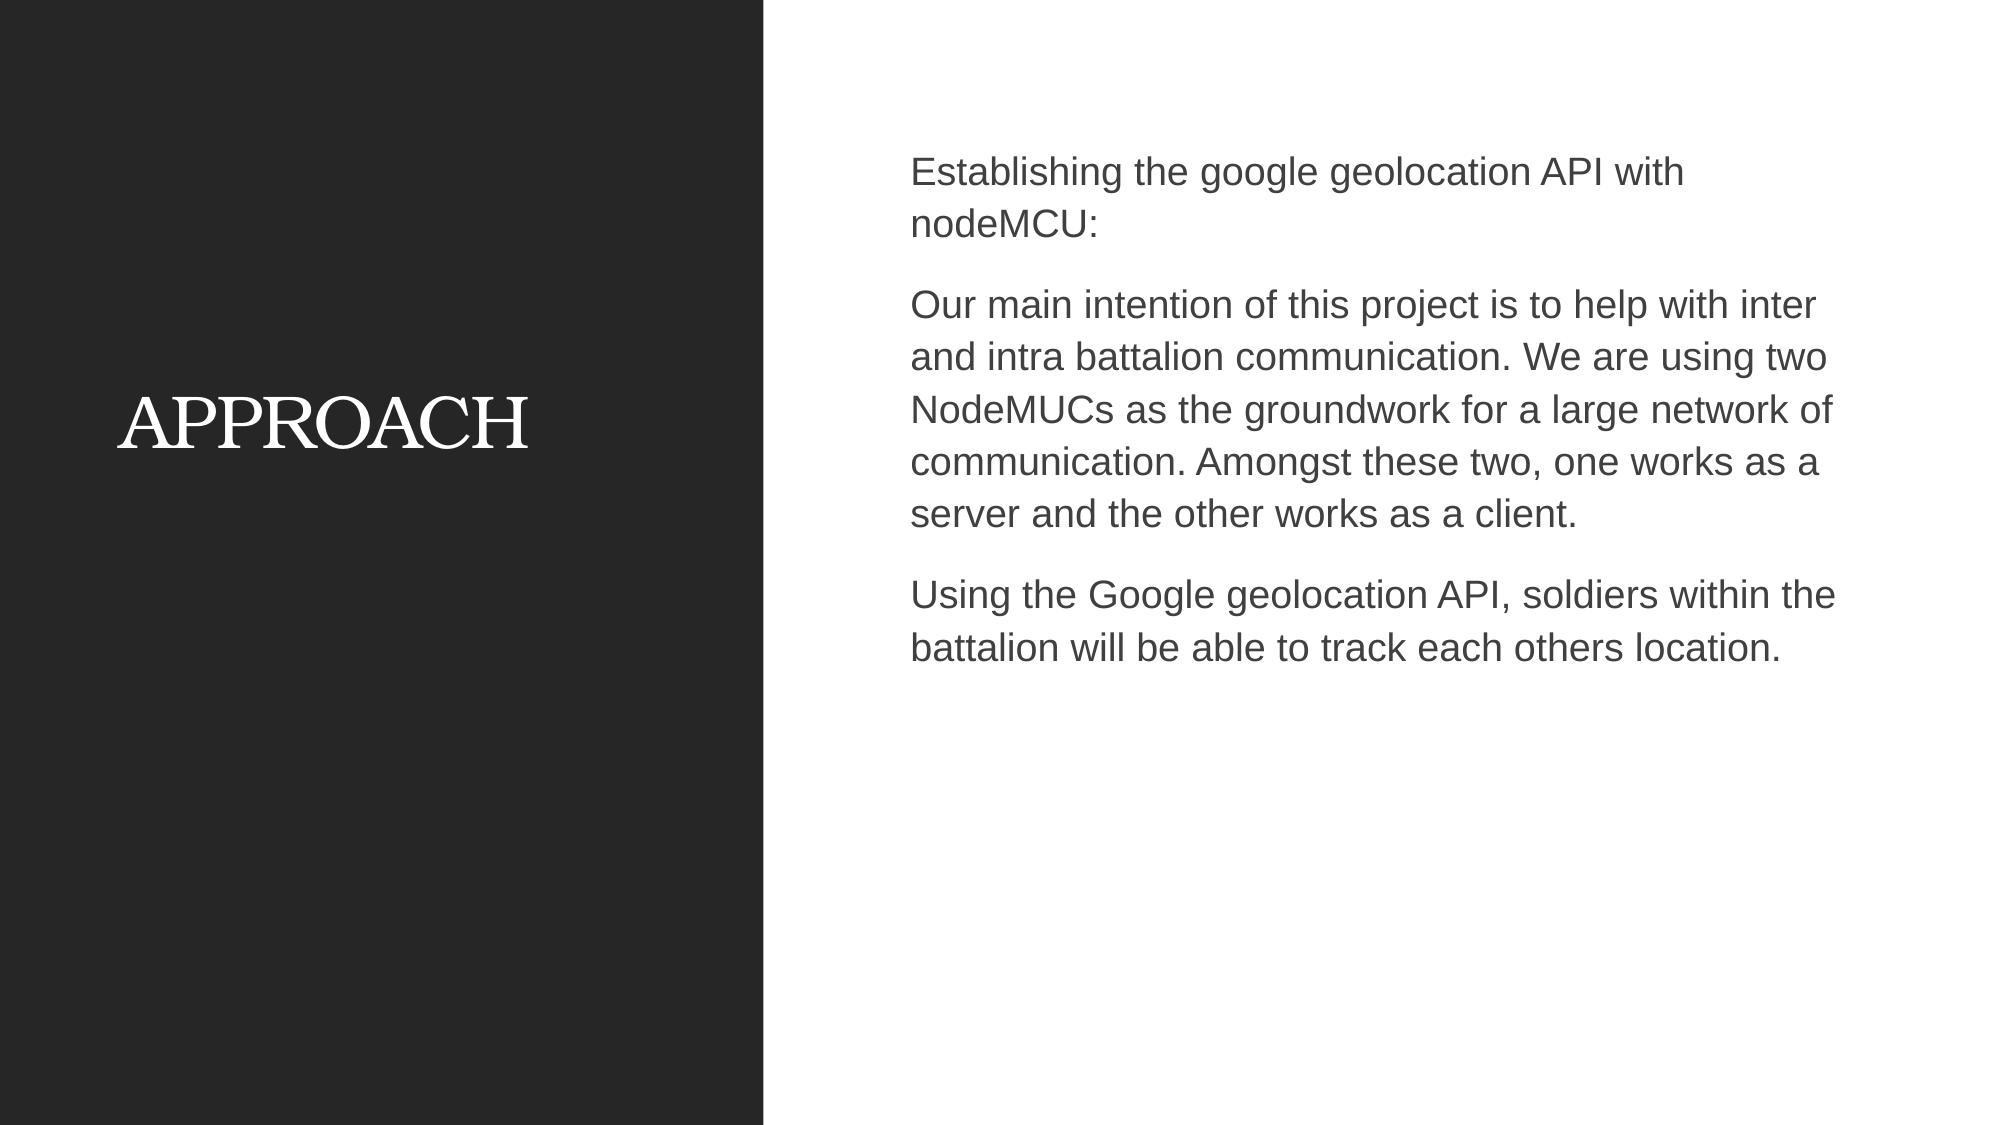

# APPROACH
Establishing the google geolocation API with nodeMCU:
Our main intention of this project is to help with inter and intra battalion communication. We are using two NodeMUCs as the groundwork for a large network of communication. Amongst these two, one works as a server and the other works as a client.
Using the Google geolocation API, soldiers within the battalion will be able to track each others location.